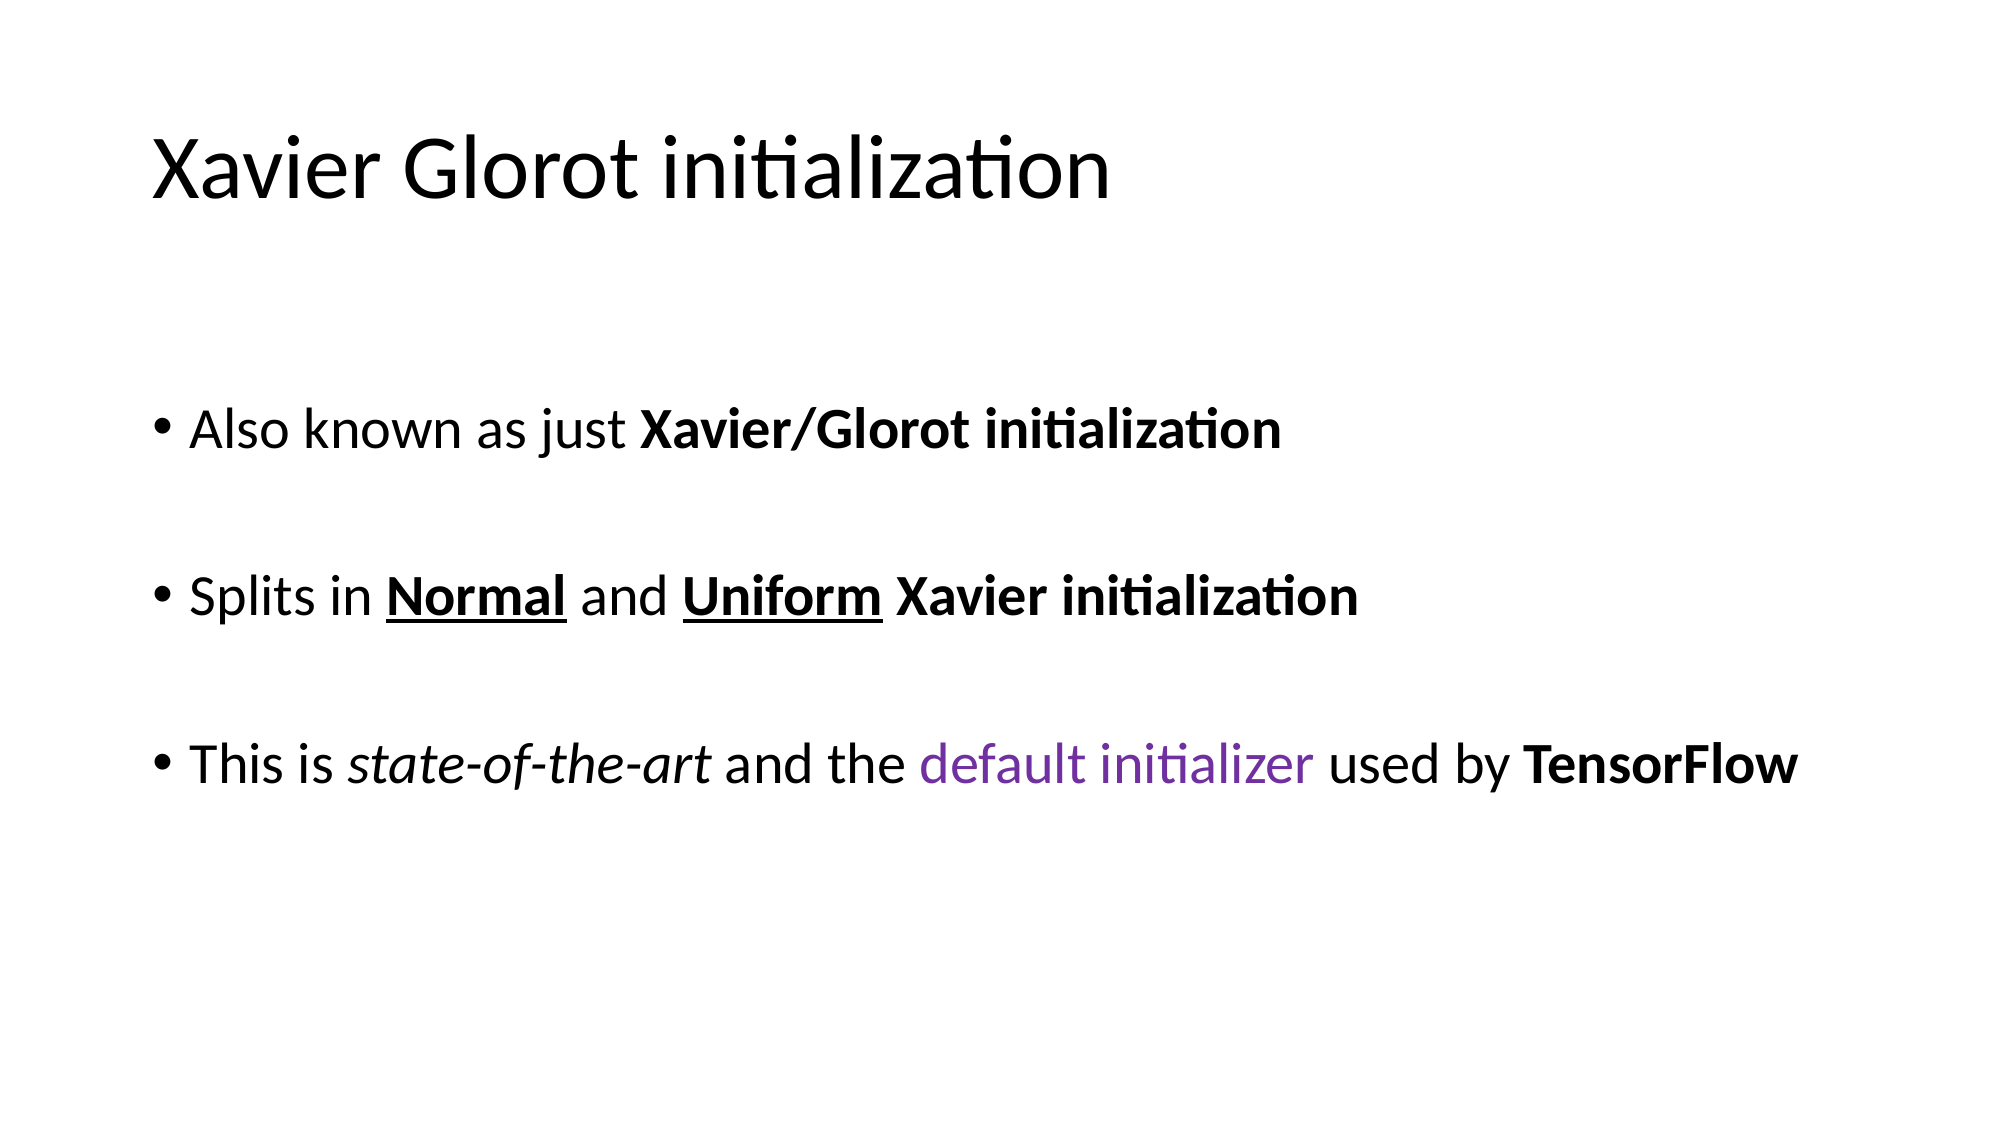

# Xavier Glorot initialization

Also known as just Xavier/Glorot initialization

Splits in Normal and Uniform Xavier initialization

This is state-of-the-art and the default initializer used by TensorFlow